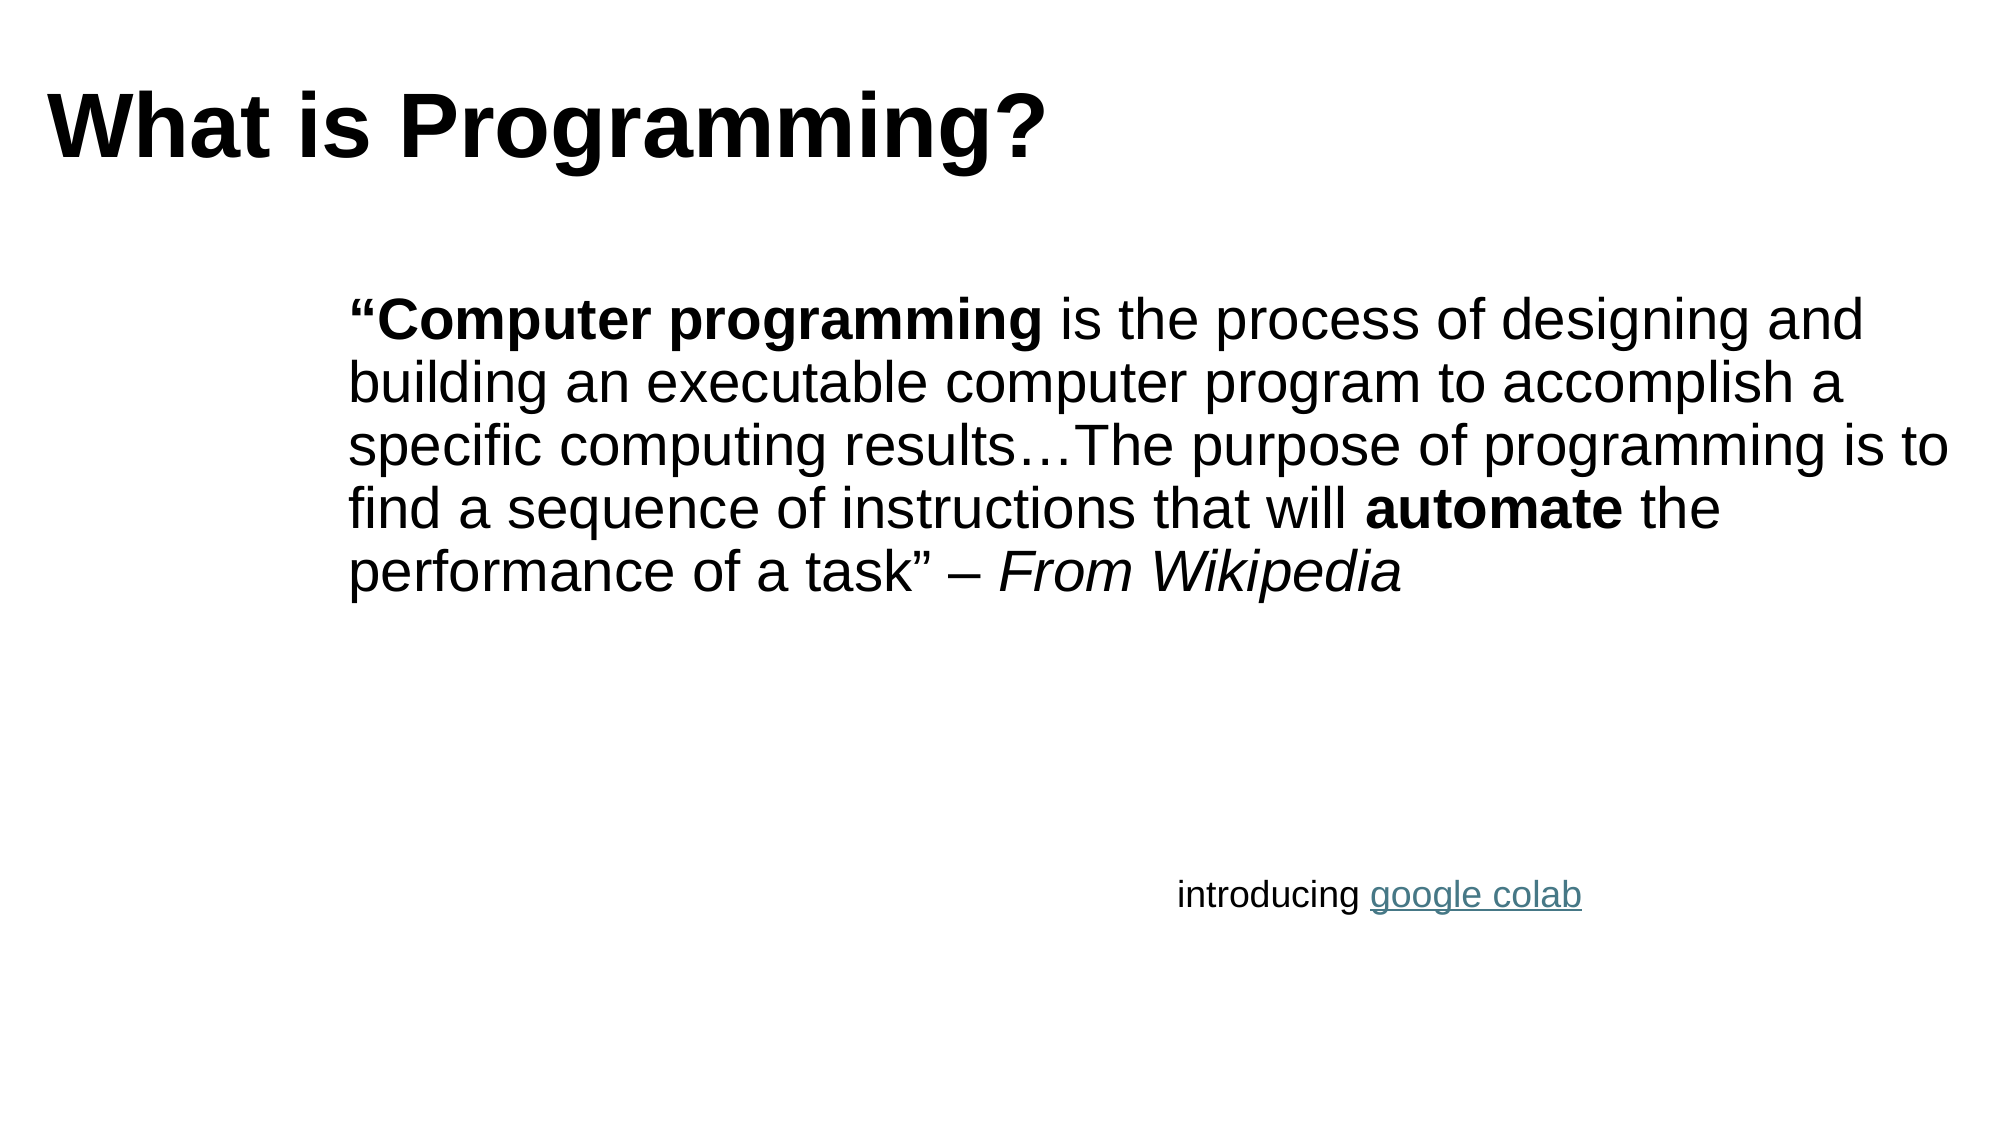

# What is Programming?
“Computer programming is the process of designing and building an executable computer program to accomplish a specific computing results…The purpose of programming is to find a sequence of instructions that will automate the performance of a task” – From Wikipedia

introducing google colab